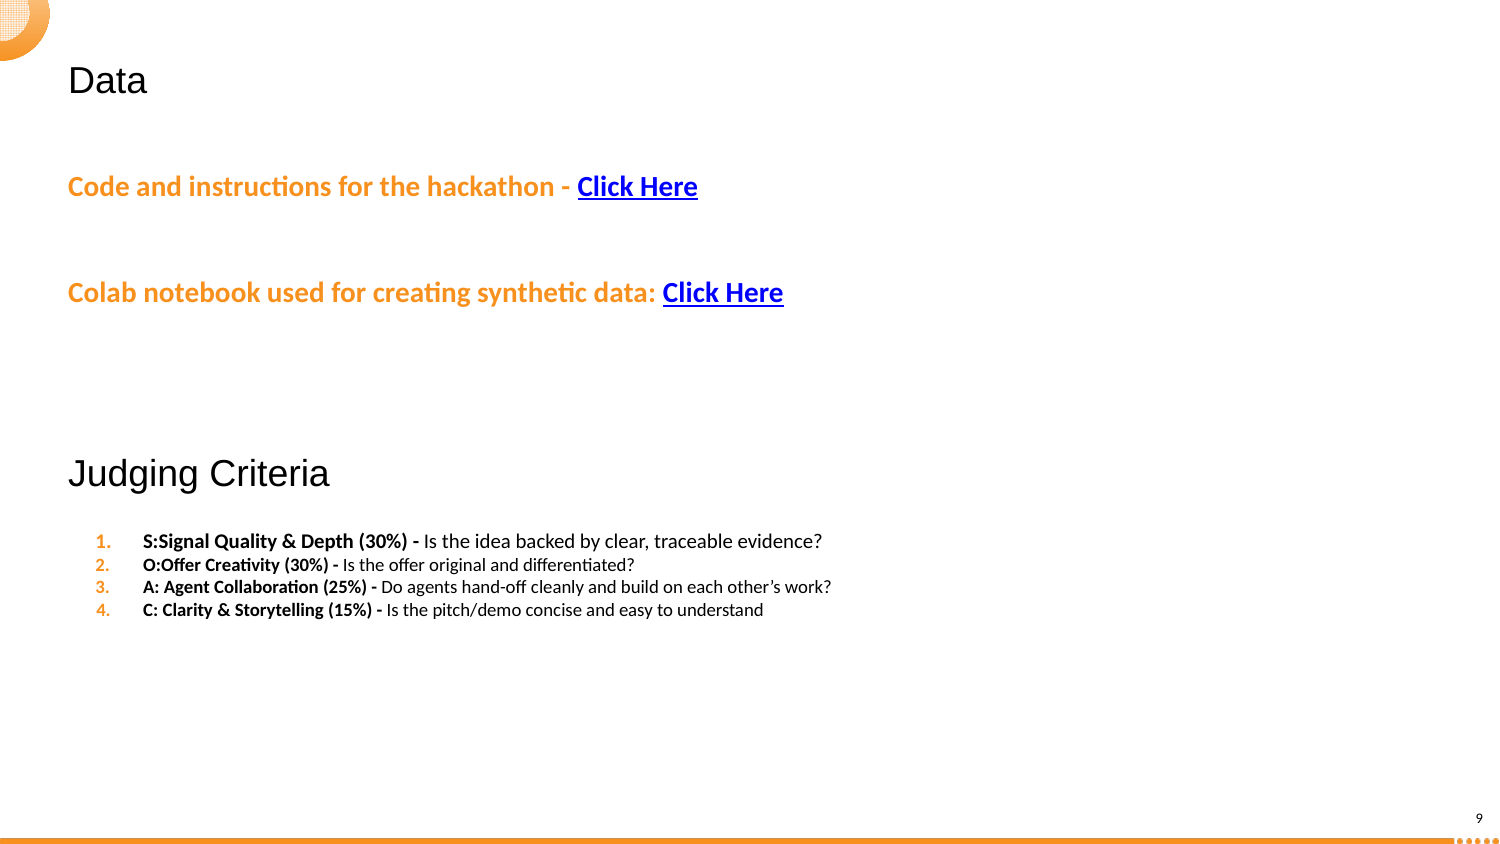

# Data
Code and instructions for the hackathon - Click Here

Colab notebook used for creating synthetic data: Click Here

Judging Criteria
S:Signal Quality & Depth (30%) - Is the idea backed by clear, traceable evidence?
O:Offer Creativity (30%) - Is the offer original and differentiated?
A: Agent Collaboration (25%) - Do agents hand-off cleanly and build on each other’s work?
C: Clarity & Storytelling (15%) - Is the pitch/demo concise and easy to understand